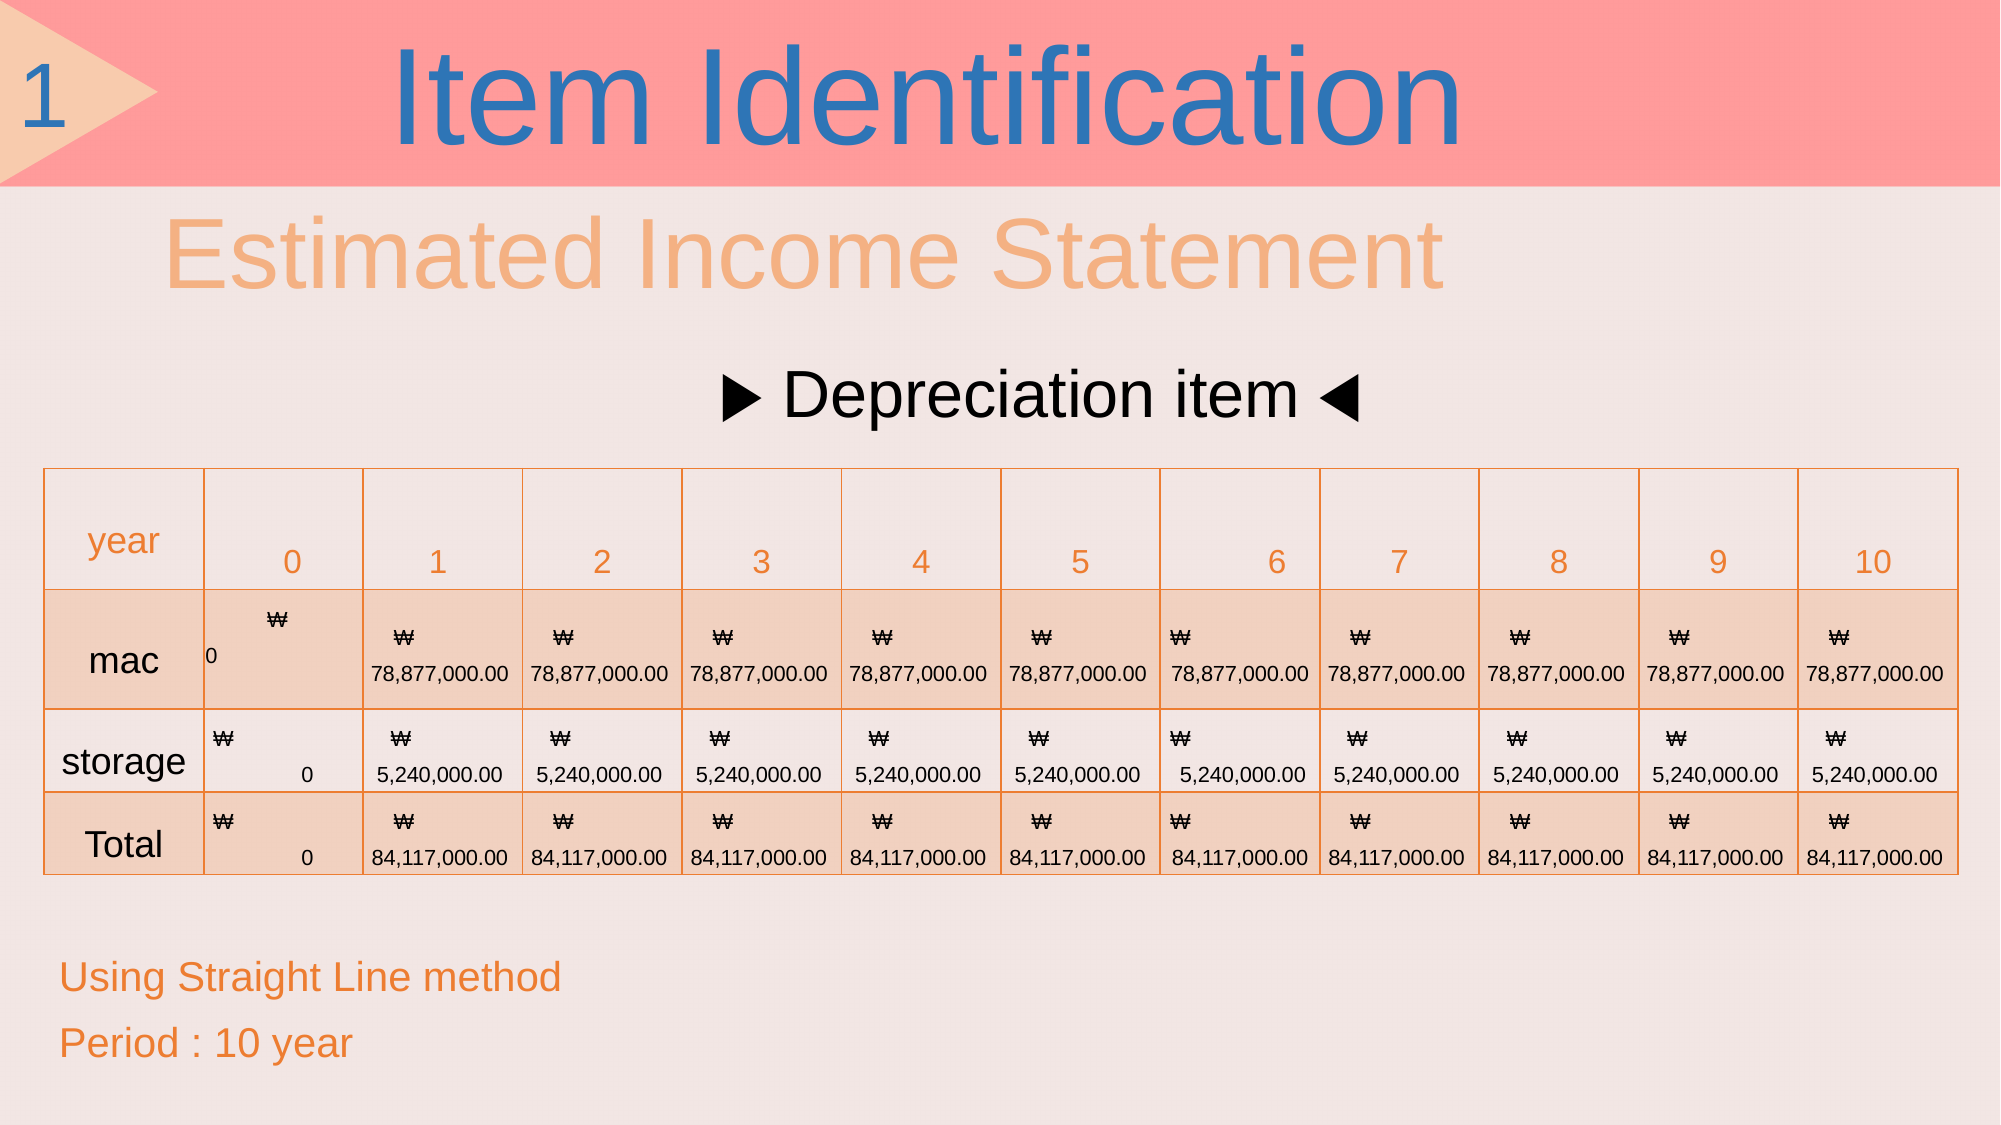

Item Identification

1
Estimated Income Statement
▶ Depreciation item ◀
| year | 0 | 1 | 2 | 3 | 4 | 5 | 6 | 7 | 8 | 9 | 10 |
| --- | --- | --- | --- | --- | --- | --- | --- | --- | --- | --- | --- |
| mac | ₩ 0 | ₩ 78,877,000.00 | ₩ 78,877,000.00 | ₩ 78,877,000.00 | ₩ 78,877,000.00 | ₩ 78,877,000.00 | ₩ 78,877,000.00 | ₩ 78,877,000.00 | ₩ 78,877,000.00 | ₩ 78,877,000.00 | ₩ 78,877,000.00 |
| storage | ₩ 0 | ₩ 5,240,000.00 | ₩ 5,240,000.00 | ₩ 5,240,000.00 | ₩ 5,240,000.00 | ₩ 5,240,000.00 | ₩ 5,240,000.00 | ₩ 5,240,000.00 | ₩ 5,240,000.00 | ₩ 5,240,000.00 | ₩ 5,240,000.00 |
| Total | ₩ 0 | ₩ 84,117,000.00 | ₩ 84,117,000.00 | ₩ 84,117,000.00 | ₩ 84,117,000.00 | ₩ 84,117,000.00 | ₩ 84,117,000.00 | ₩ 84,117,000.00 | ₩ 84,117,000.00 | ₩ 84,117,000.00 | ₩ 84,117,000.00 |
Using Straight Line method
Period : 10 year